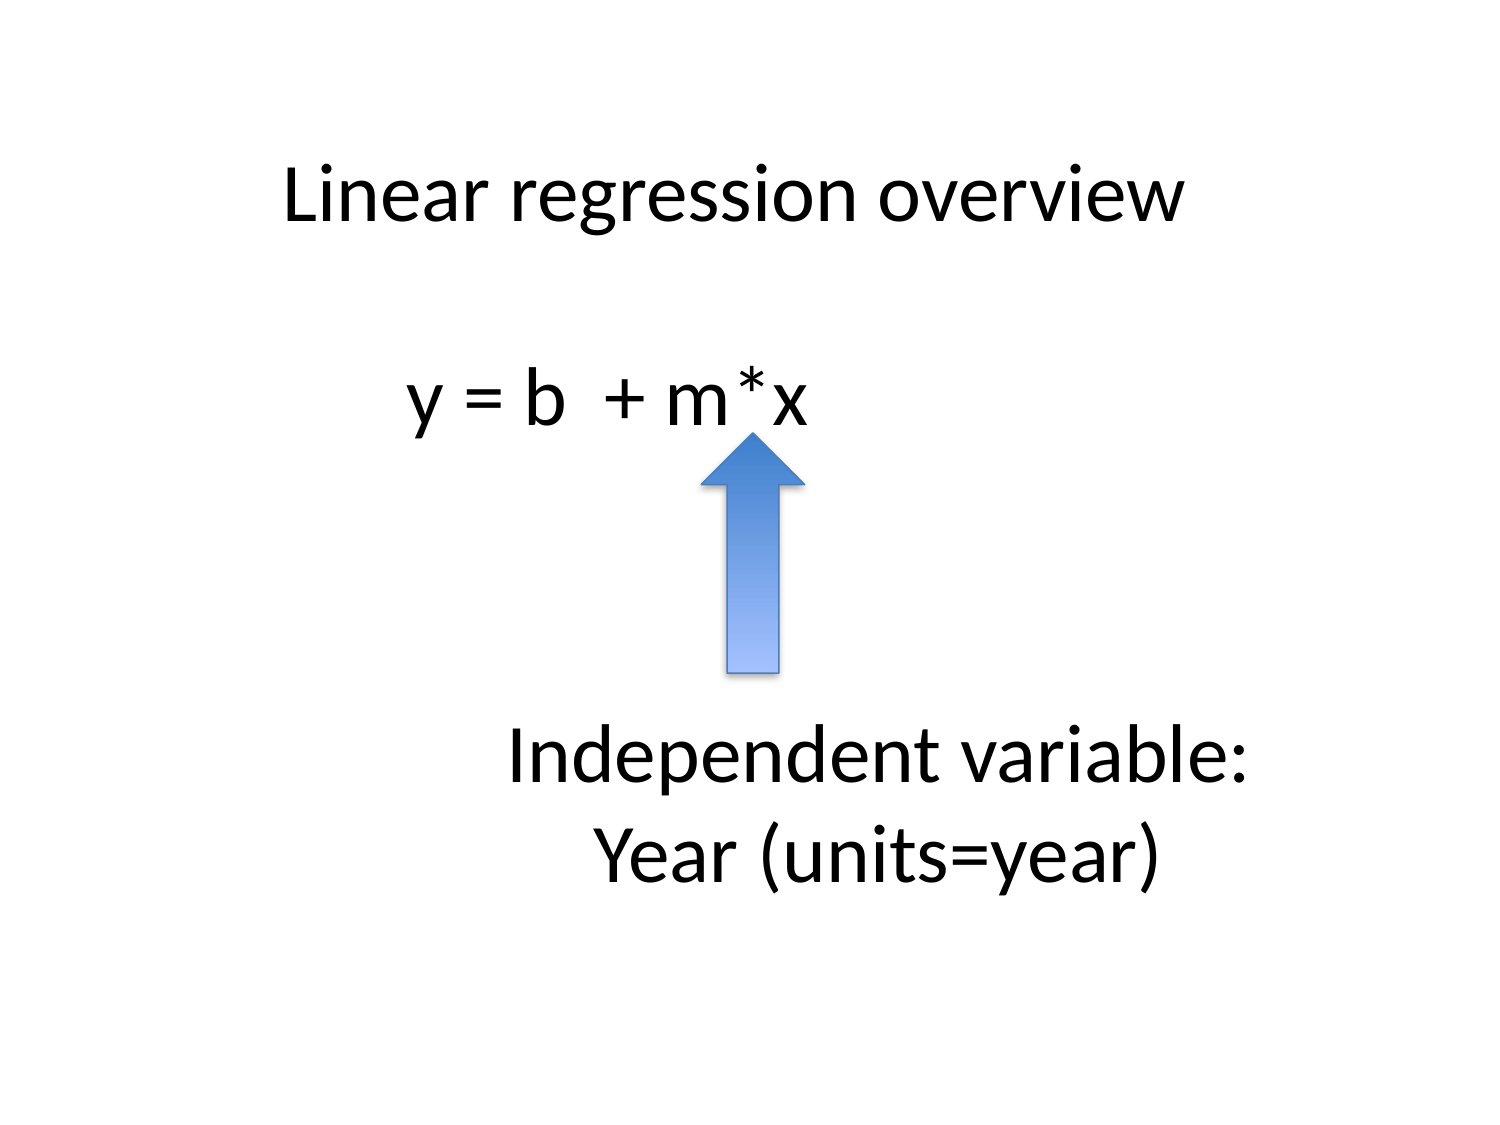

Linear regression overview
y = b  + m*x

Independent variable:
Year (units=year)